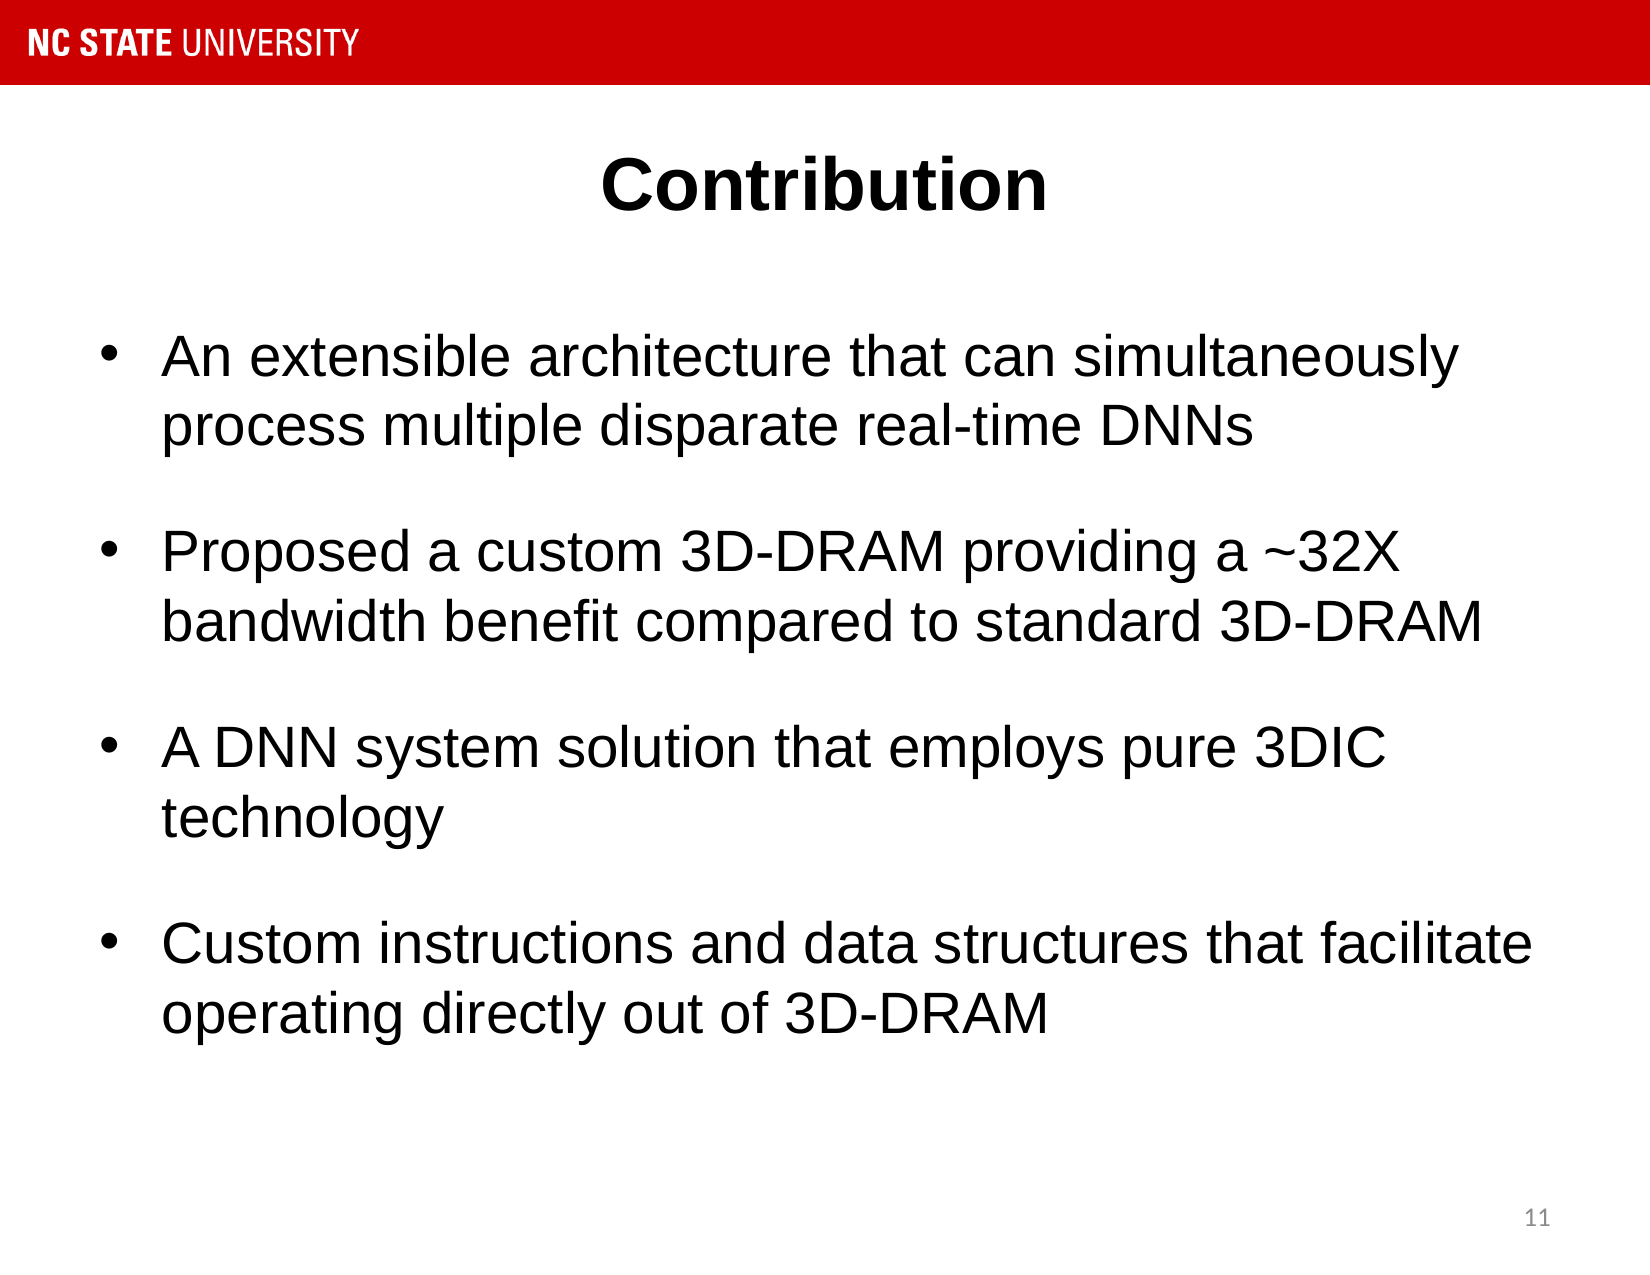

# Contribution
An extensible architecture that can simultaneously process multiple disparate real-time DNNs
Proposed a custom 3D-DRAM providing a ~32X bandwidth benefit compared to standard 3D-DRAM
A DNN system solution that employs pure 3DIC technology
Custom instructions and data structures that facilitate operating directly out of 3D-DRAM
11